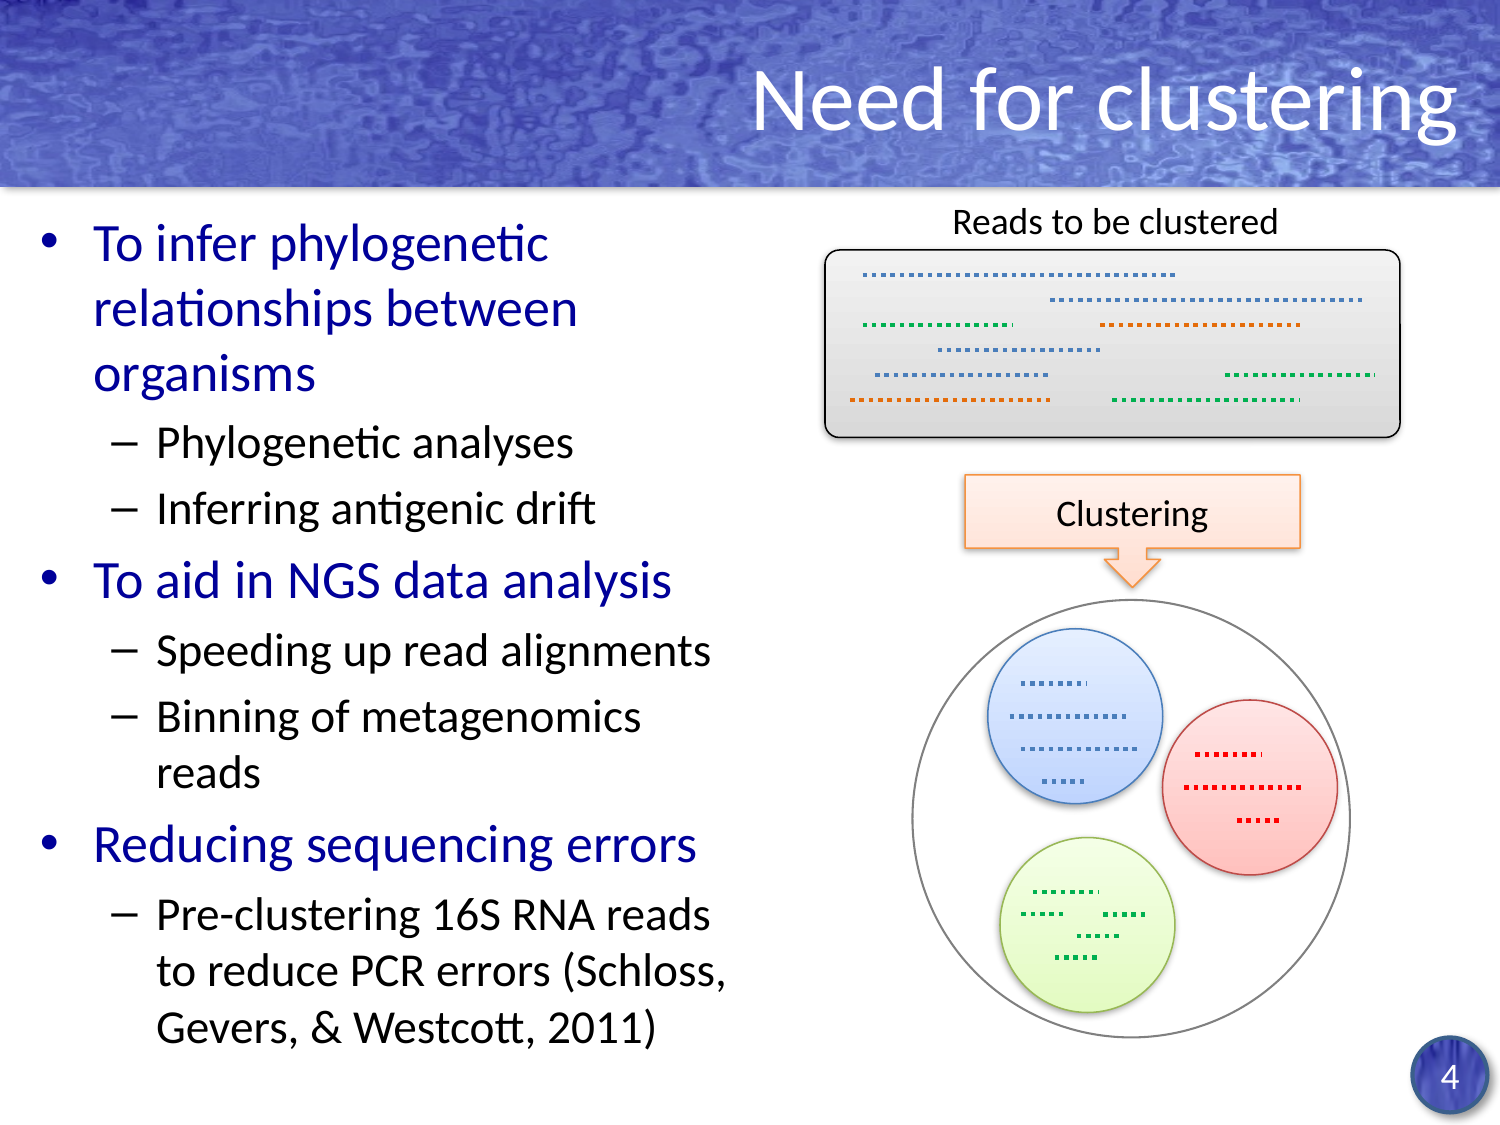

# Need for clustering
Reads to be clustered
To infer phylogenetic relationships between organisms
Phylogenetic analyses
Inferring antigenic drift
To aid in NGS data analysis
Speeding up read alignments
Binning of metagenomics reads
Reducing sequencing errors
Pre-clustering 16S RNA reads to reduce PCR errors (Schloss, Gevers, & Westcott, 2011)

Clustering